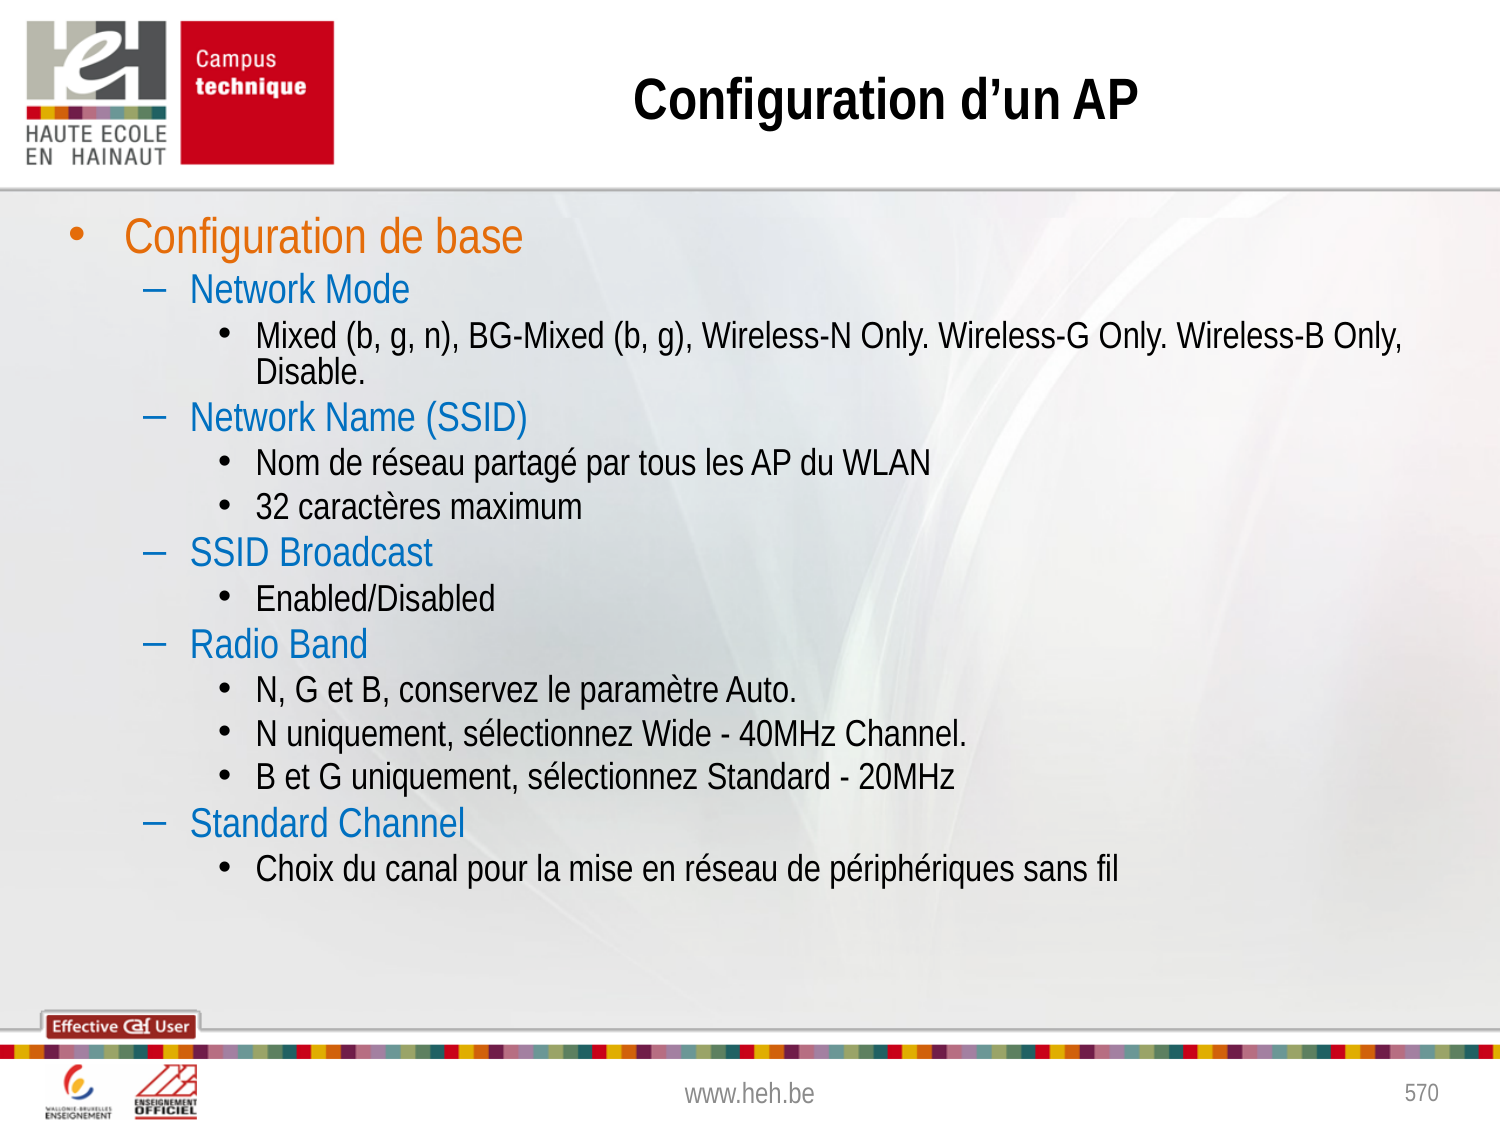

# Configuration d’un AP
Configuration de base
Network Mode
Mixed (b, g, n), BG-Mixed (b, g), Wireless-N Only. Wireless-G Only. Wireless-B Only, Disable.
Network Name (SSID)
Nom de réseau partagé par tous les AP du WLAN
32 caractères maximum
SSID Broadcast
Enabled/Disabled
Radio Band
N, G et B, conservez le paramètre Auto.
N uniquement, sélectionnez Wide - 40MHz Channel.
B et G uniquement, sélectionnez Standard - 20MHz
Standard Channel
Choix du canal pour la mise en réseau de périphériques sans fil
www.heh.be
570